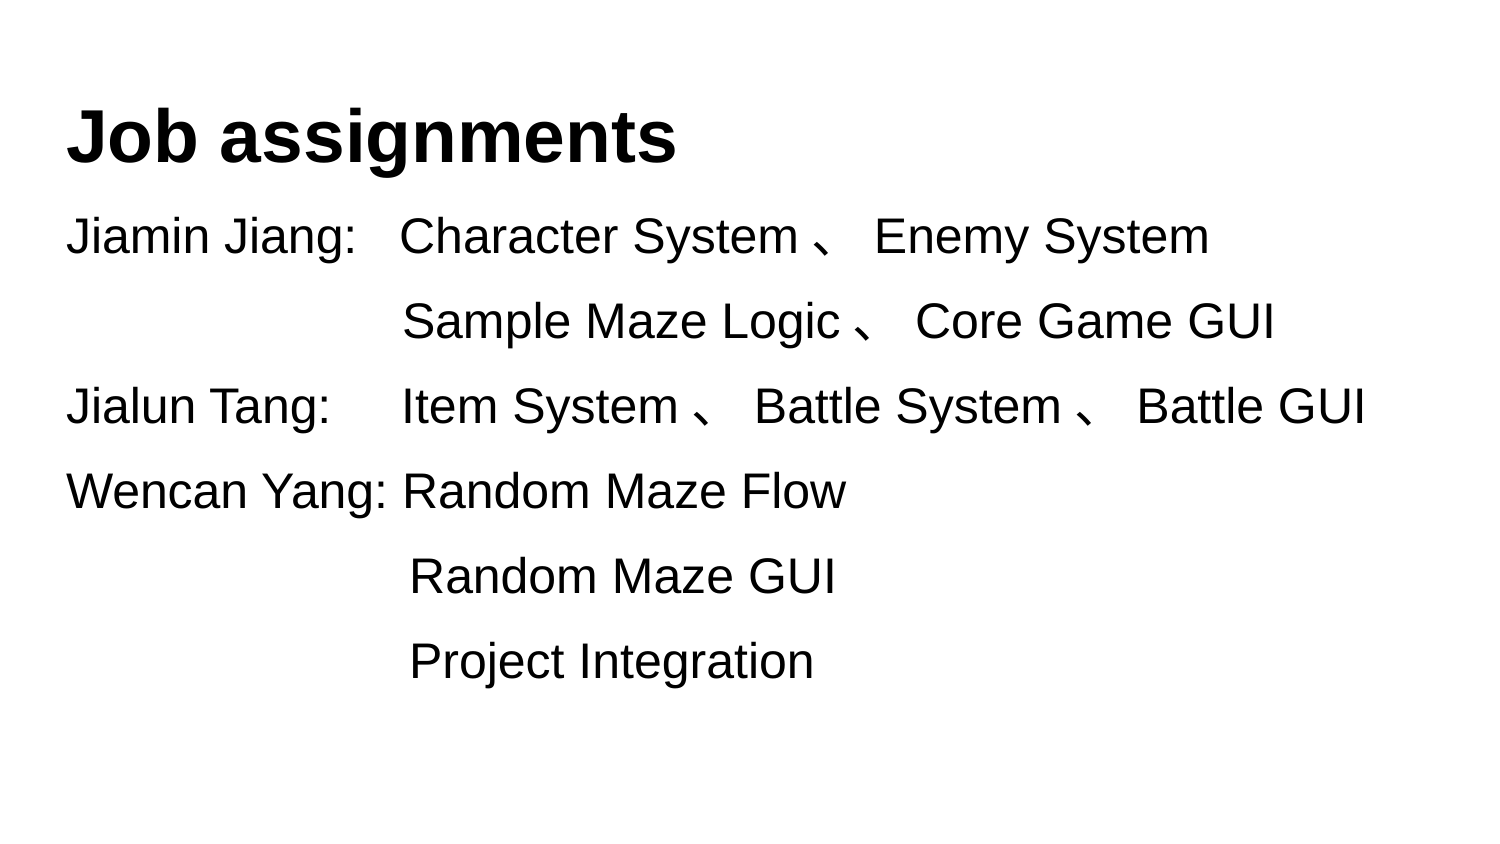

# Job assignments
Jiamin Jiang:   Character System、Enemy System
                        Sample Maze Logic、Core Game GUI
Jialun Tang:     Item System、Battle System、Battle GUI
Wencan Yang: Random Maze Flow
                            Random Maze GUI
                            Project Integration